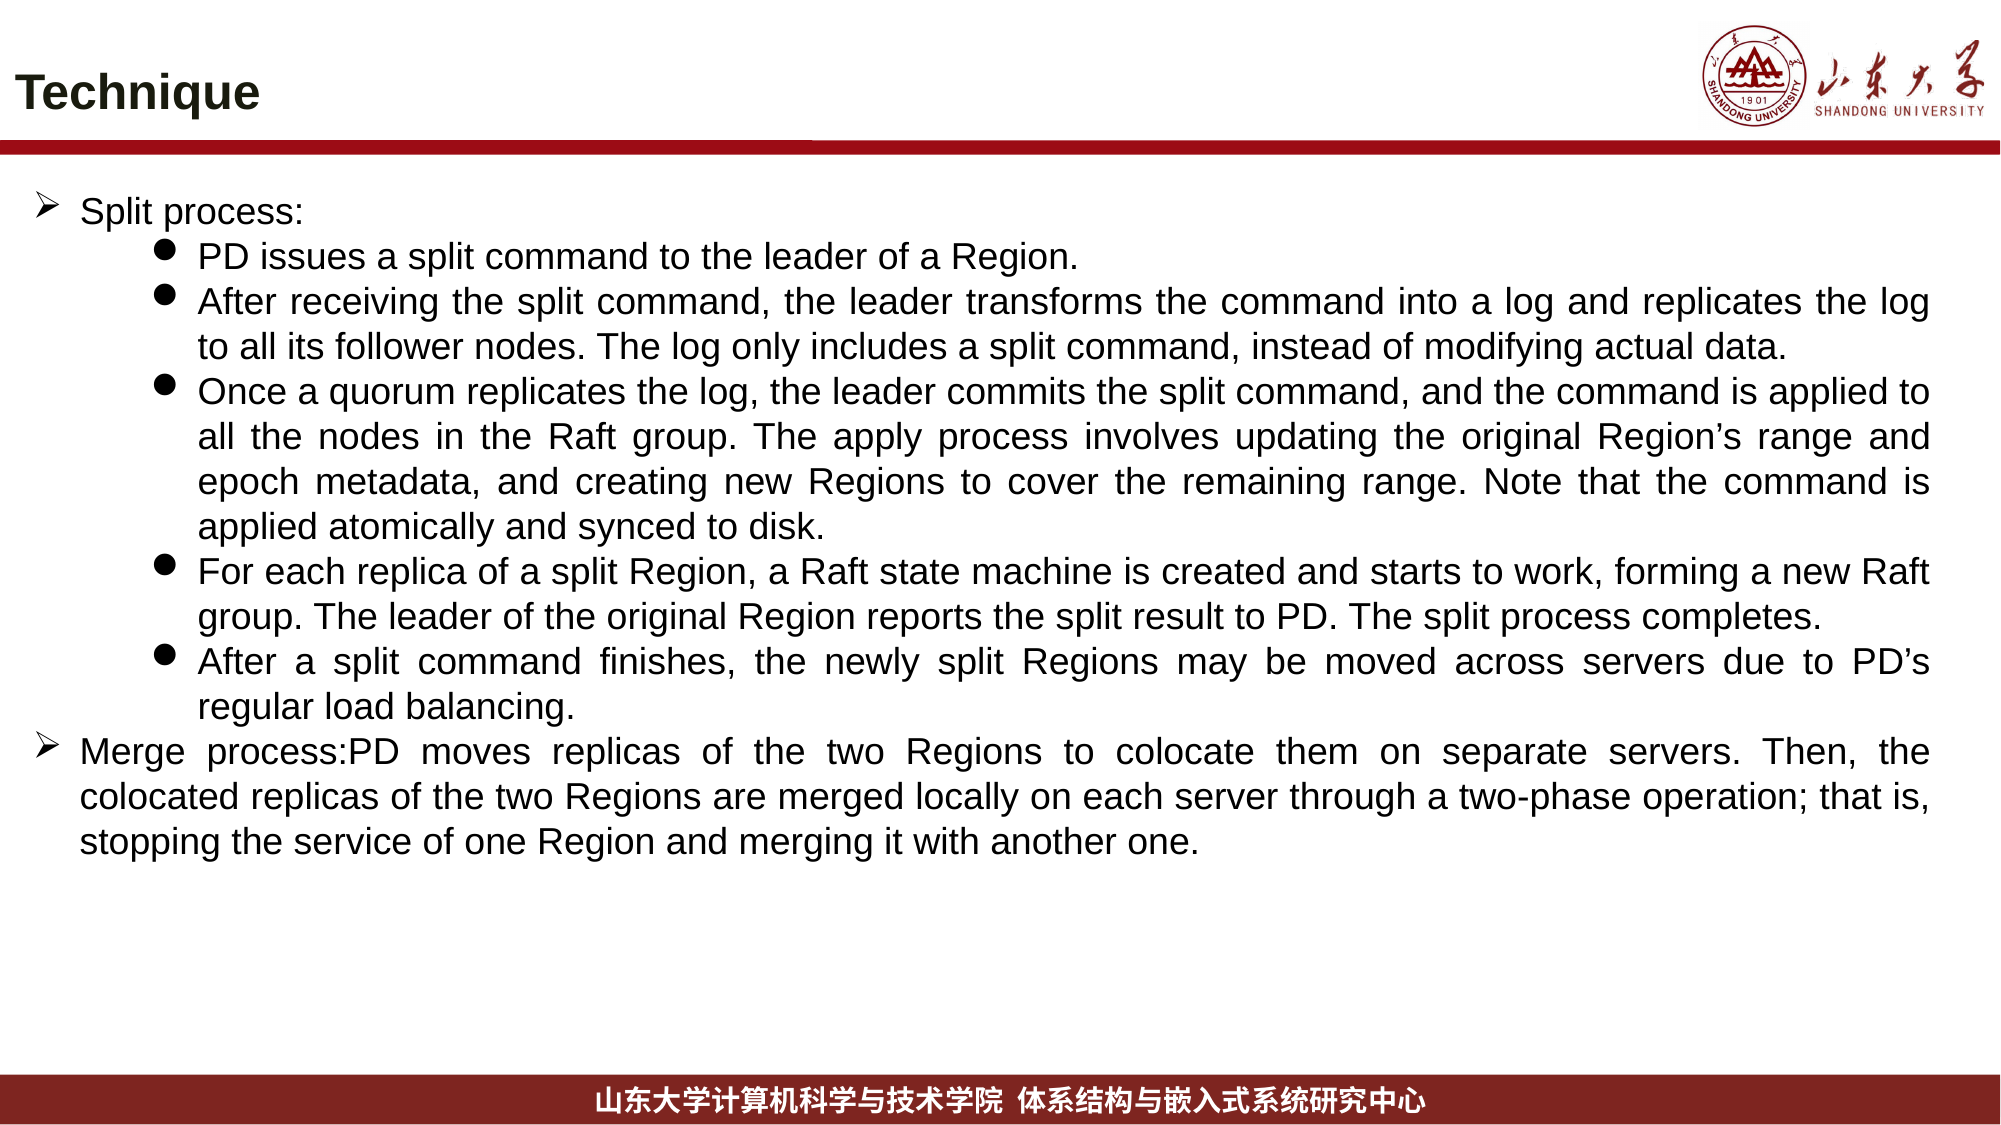

# Technique
Split process:
PD issues a split command to the leader of a Region.
After receiving the split command, the leader transforms the command into a log and replicates the log to all its follower nodes. The log only includes a split command, instead of modifying actual data.
Once a quorum replicates the log, the leader commits the split command, and the command is applied to all the nodes in the Raft group. The apply process involves updating the original Region’s range and epoch metadata, and creating new Regions to cover the remaining range. Note that the command is applied atomically and synced to disk.
For each replica of a split Region, a Raft state machine is created and starts to work, forming a new Raft group. The leader of the original Region reports the split result to PD. The split process completes.
After a split command finishes, the newly split Regions may be moved across servers due to PD’s regular load balancing.
Merge process:PD moves replicas of the two Regions to colocate them on separate servers. Then, the colocated replicas of the two Regions are merged locally on each server through a two-phase operation; that is, stopping the service of one Region and merging it with another one.